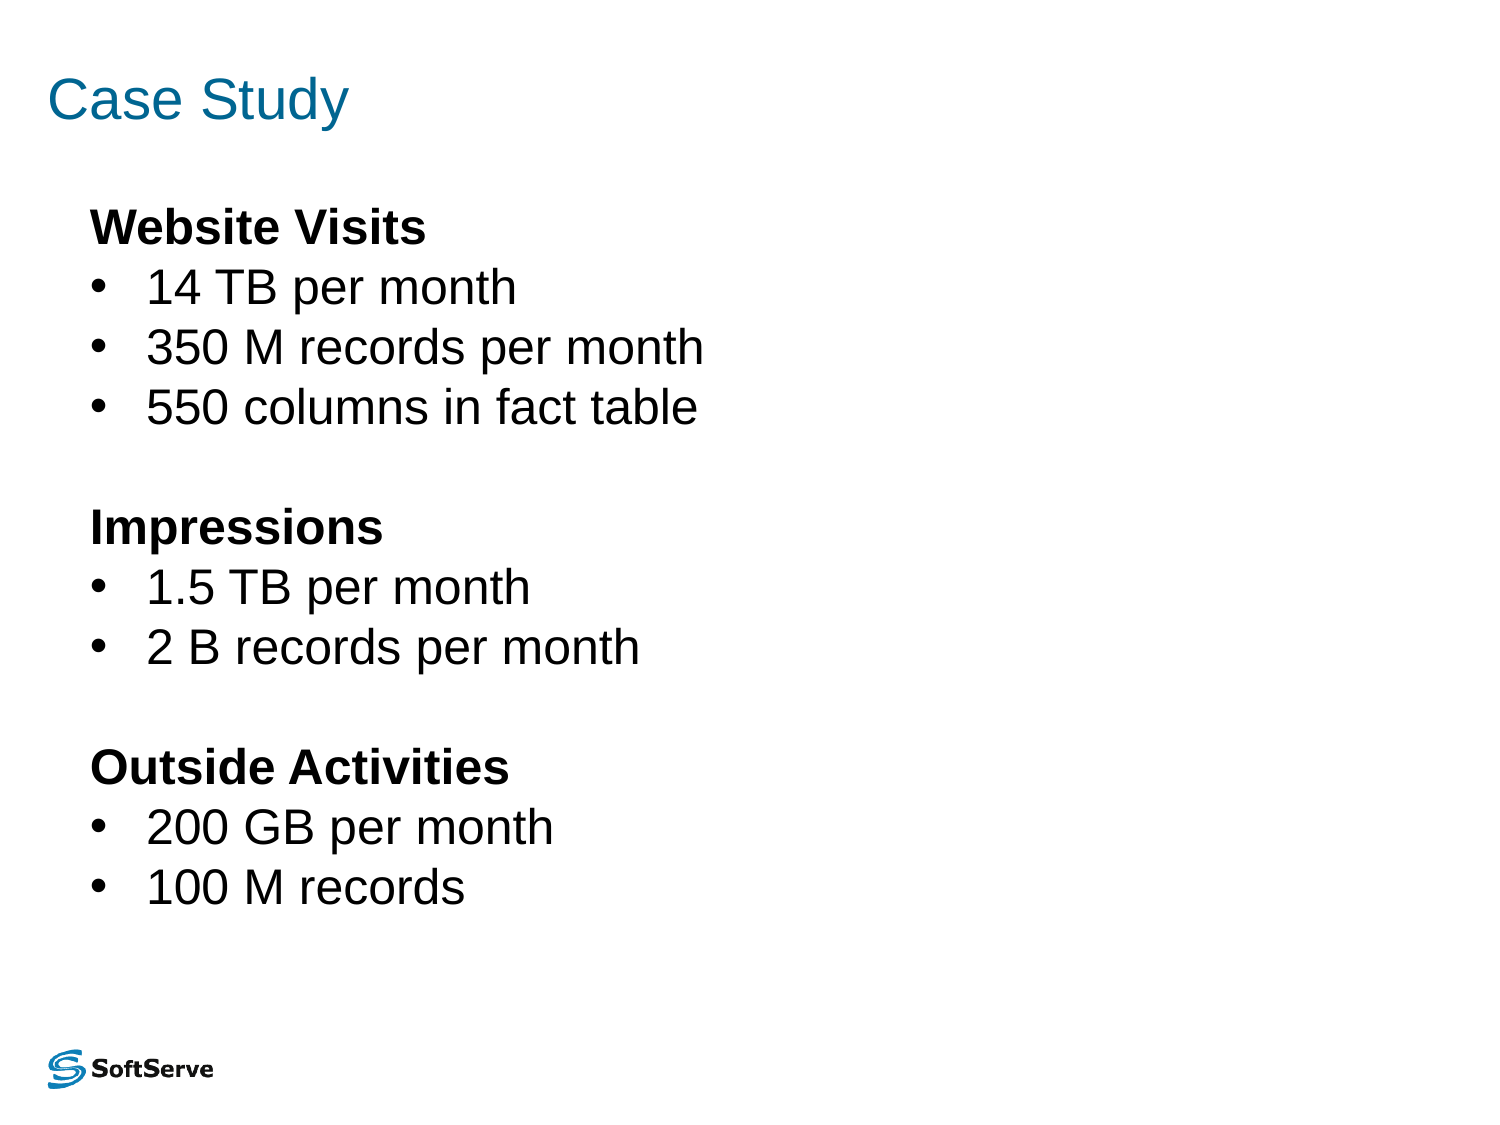

# Case Study
Website Visits
14 TB per month
350 M records per month
550 columns in fact table

Impressions
1.5 TB per month
2 B records per month

Outside Activities
200 GB per month
100 M records